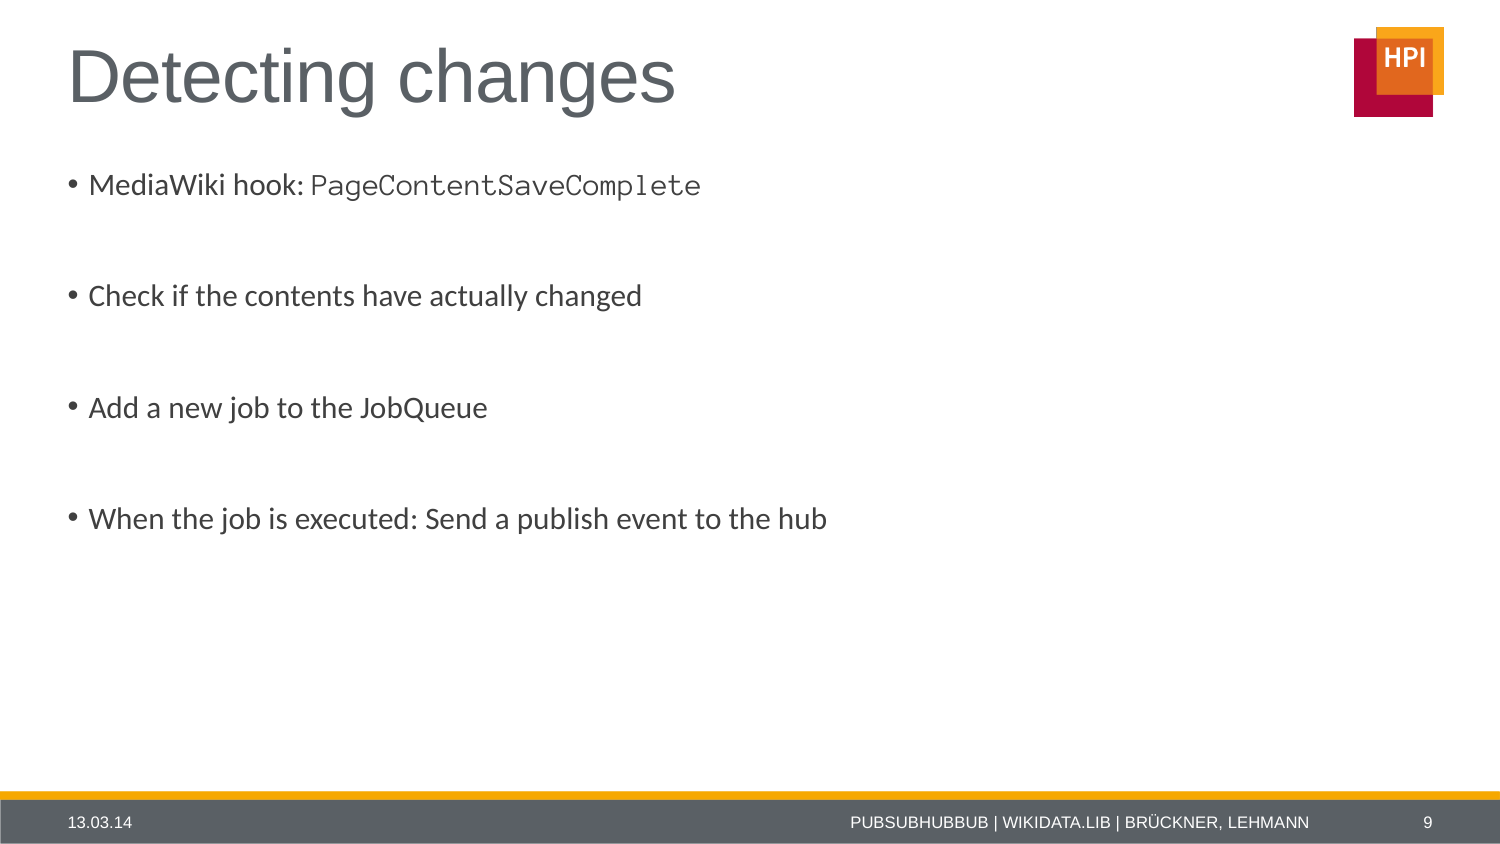

# Detecting changes
MediaWiki hook: PageContentSaveComplete

Check if the contents have actually changed

Add a new job to the JobQueue

When the job is executed: Send a publish event to the hub
13.03.14
PubSubHubbub | Wikidata.lib | BrÜckner, Lehmann
9